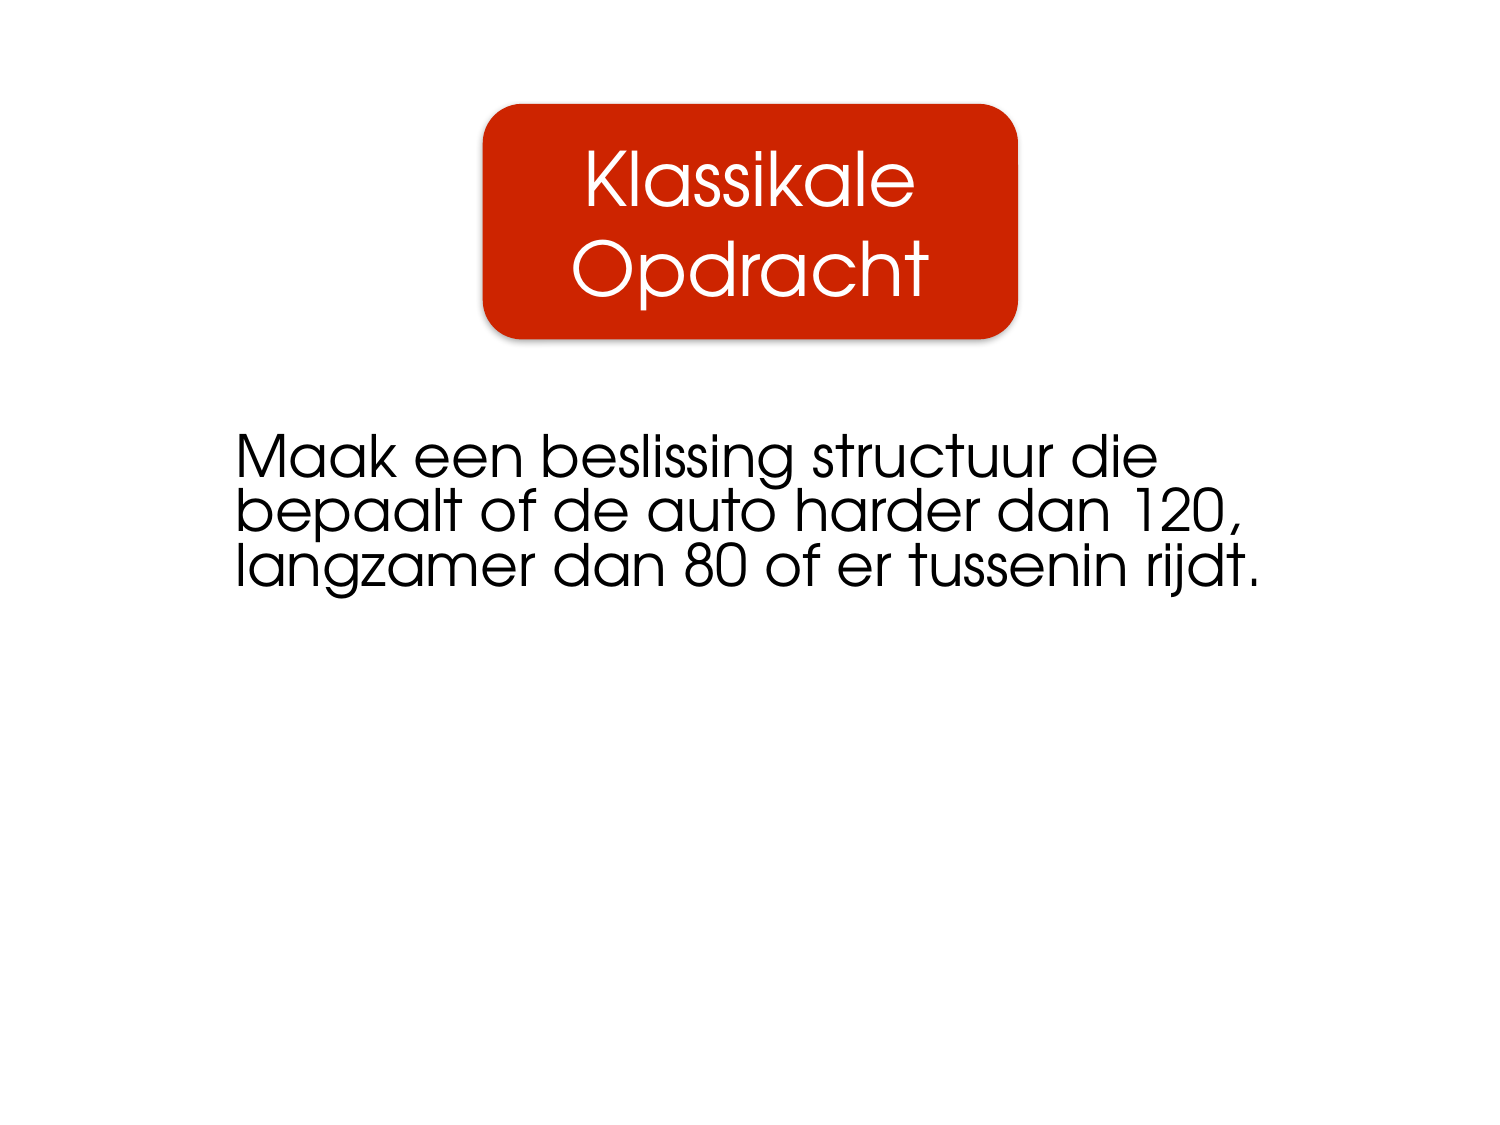

Klassikale Opdracht
Maak een beslissing structuur die bepaalt of de auto harder dan 120, langzamer dan 80 of er tussenin rijdt.